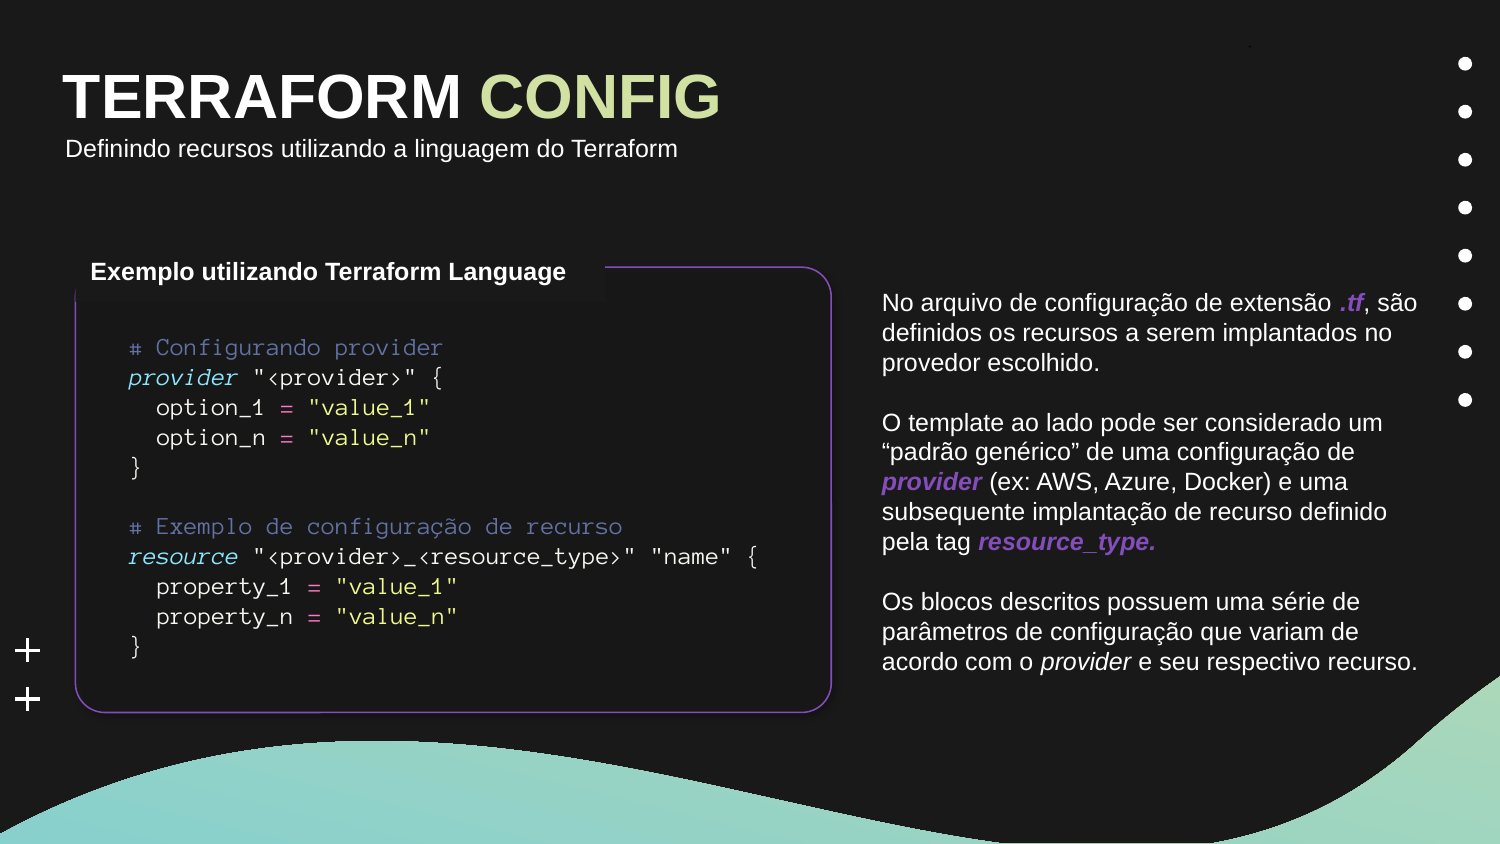

# TERRAFORM CONFIG
Definindo recursos utilizando a linguagem do Terraform
Exemplo utilizando Terraform Language

No arquivo de configuração de extensão .tf, são definidos os recursos a serem implantados no provedor escolhido.

O template ao lado pode ser considerado um “padrão genérico” de uma configuração de provider (ex: AWS, Azure, Docker) e uma subsequente implantação de recurso definido pela tag resource_type.

Os blocos descritos possuem uma série de parâmetros de configuração que variam de acordo com o provider e seu respectivo recurso.
# Configurando provider
provider "<provider>" {
  option_1 = "value_1"
  option_n = "value_n"
}
# Exemplo de configuração de recurso
resource "<provider>_<resource_type>" "name" {
  property_1 = "value_1"
  property_n = "value_n"
}